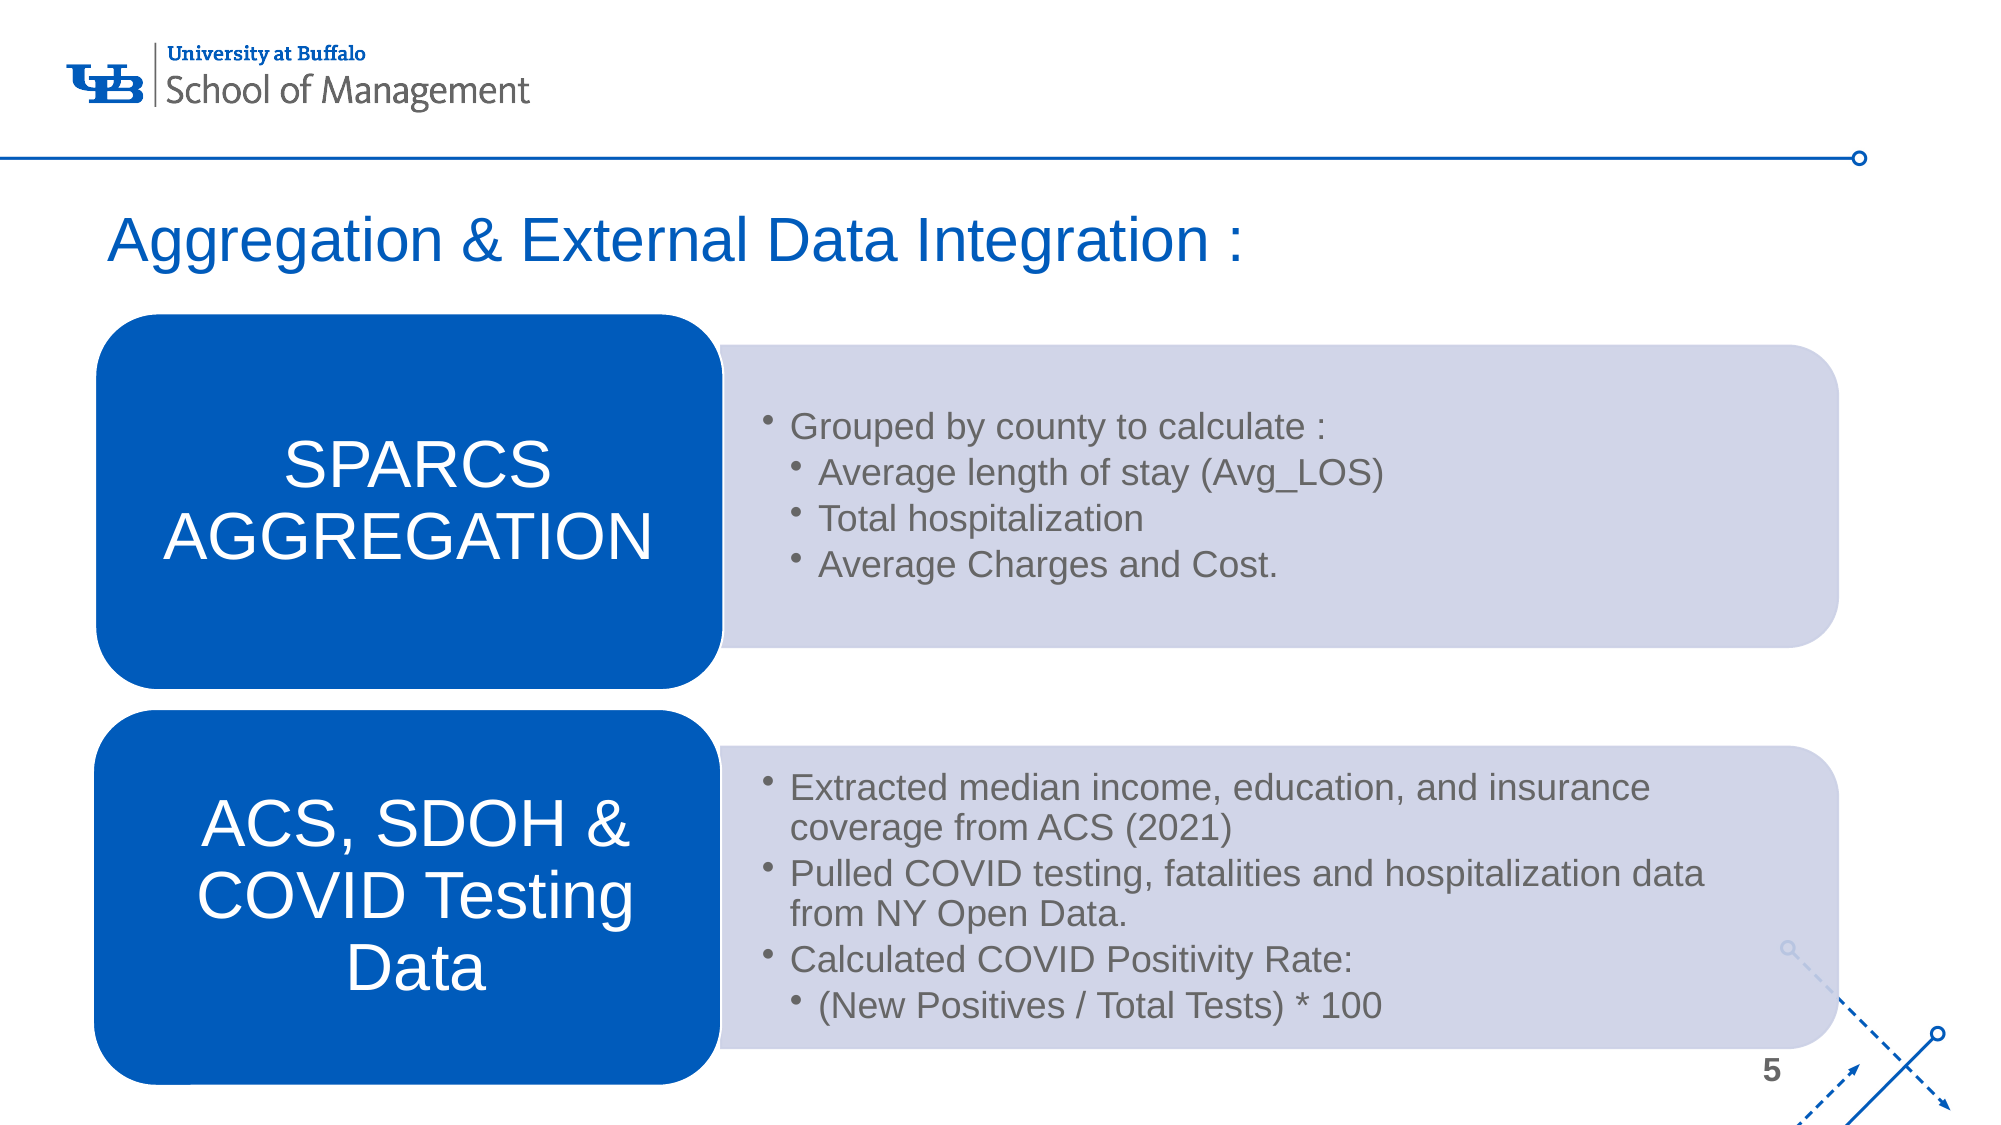

# Aggregation & External Data Integration :
Grouped by county to calculate :
Average length of stay (Avg_LOS)
Total hospitalization
Average Charges and Cost.
SPARCS AGGREGATION
Extracted median income, education, and insurance coverage from ACS (2021)
Pulled COVID testing, fatalities and hospitalization data from NY Open Data.
Calculated COVID Positivity Rate:
(New Positives / Total Tests) * 100
ACS, SDOH & COVID Testing Data